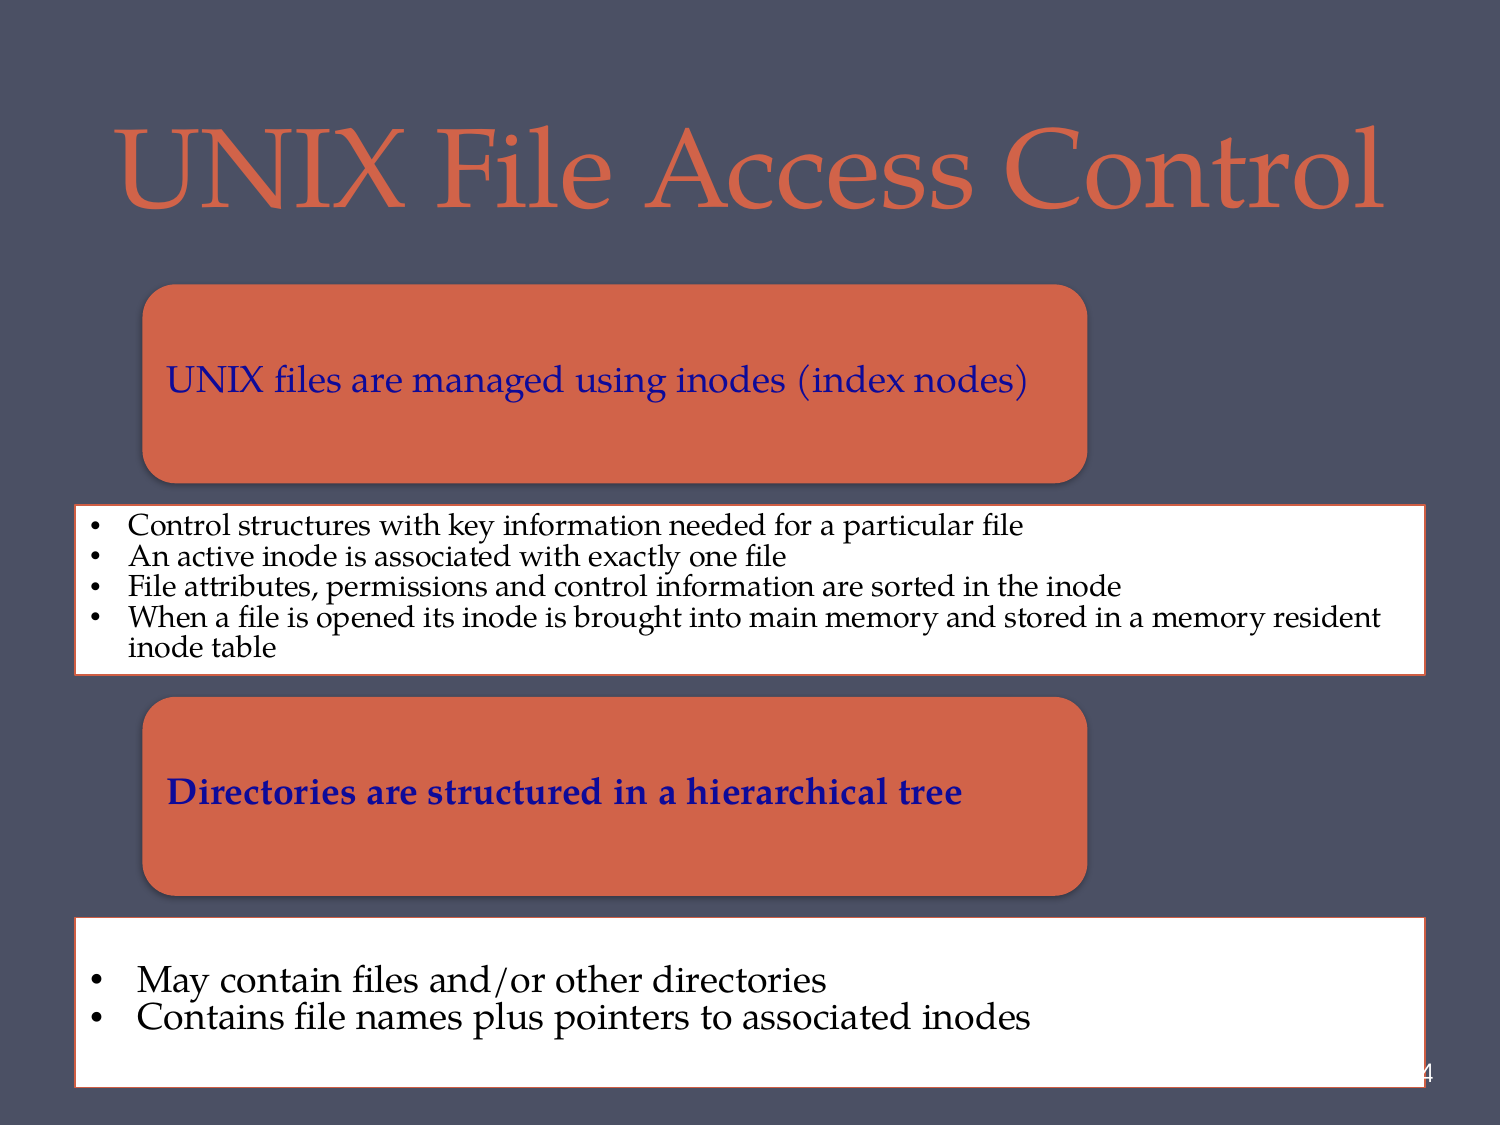

# UNIX File Access Control

UNIX files are managed using inodes (index nodes)
Control structures with key information needed for a particular file
An active inode is associated with exactly one file
File attributes, permissions and control information are sorted in the inode
When a file is opened its inode is brought into main memory and stored in a memory resident inode table
Directories are structured in a hierarchical tree
May contain files and/or other directories
Contains file names plus pointers to associated inodes
14